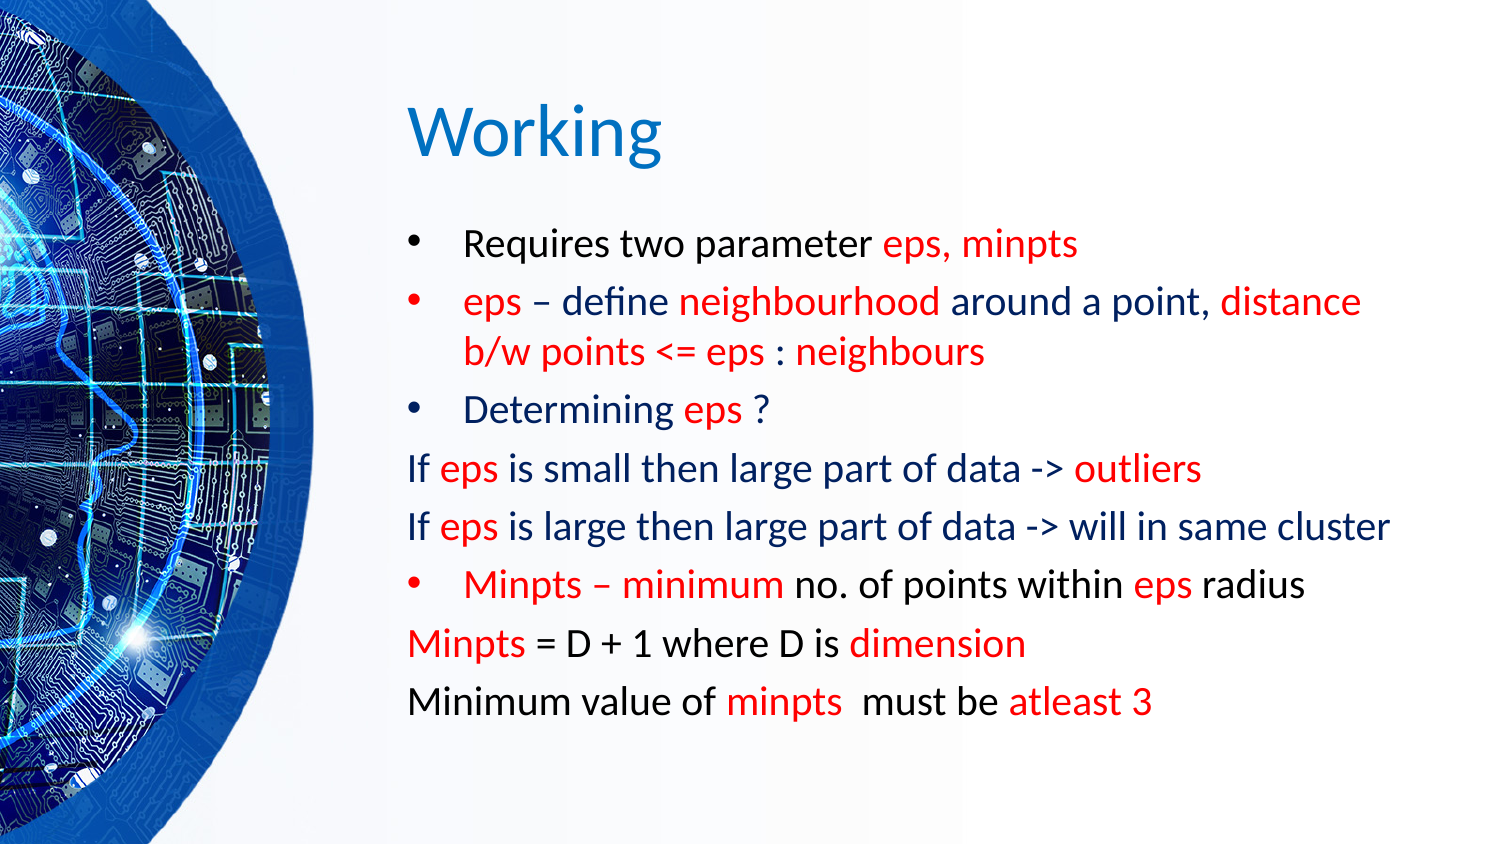

# Working
Requires two parameter eps, minpts
eps – define neighbourhood around a point, distance b/w points <= eps : neighbours
Determining eps ?
If eps is small then large part of data -> outliers
If eps is large then large part of data -> will in same cluster
Minpts – minimum no. of points within eps radius
Minpts = D + 1 where D is dimension
Minimum value of minpts  must be atleast 3